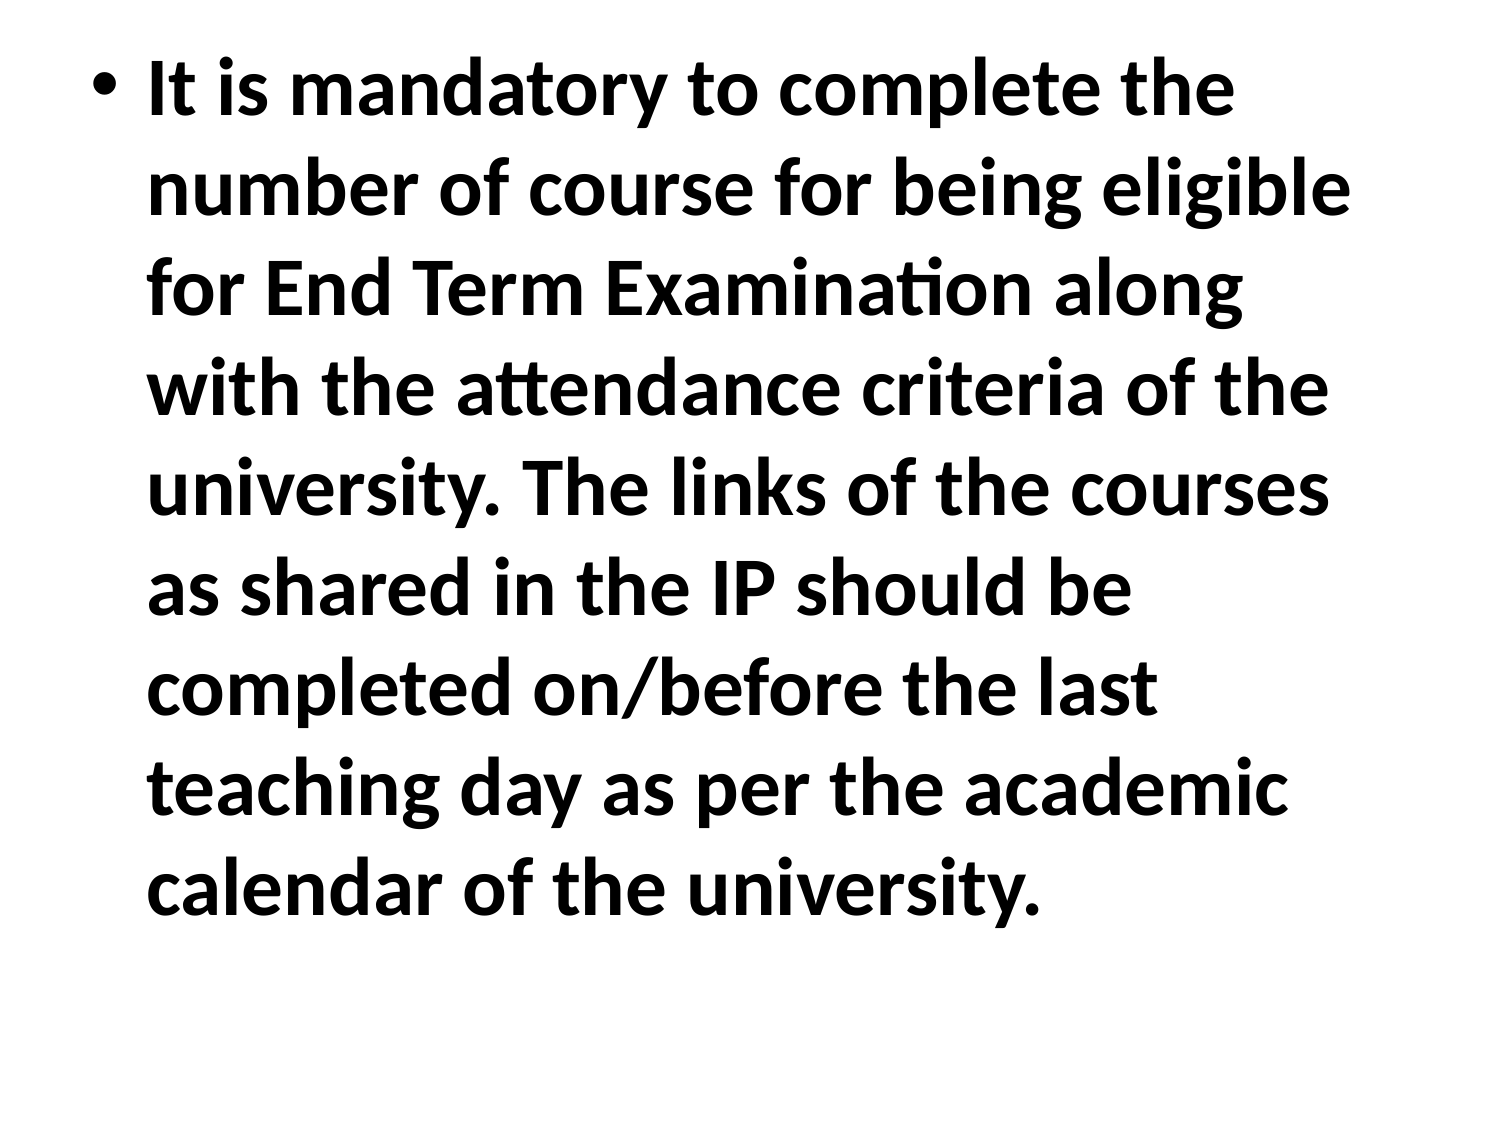

It is mandatory to complete the number of course for being eligible for End Term Examination along with the attendance criteria of the university. The links of the courses as shared in the IP should be completed on/before the last teaching day as per the academic calendar of the university.